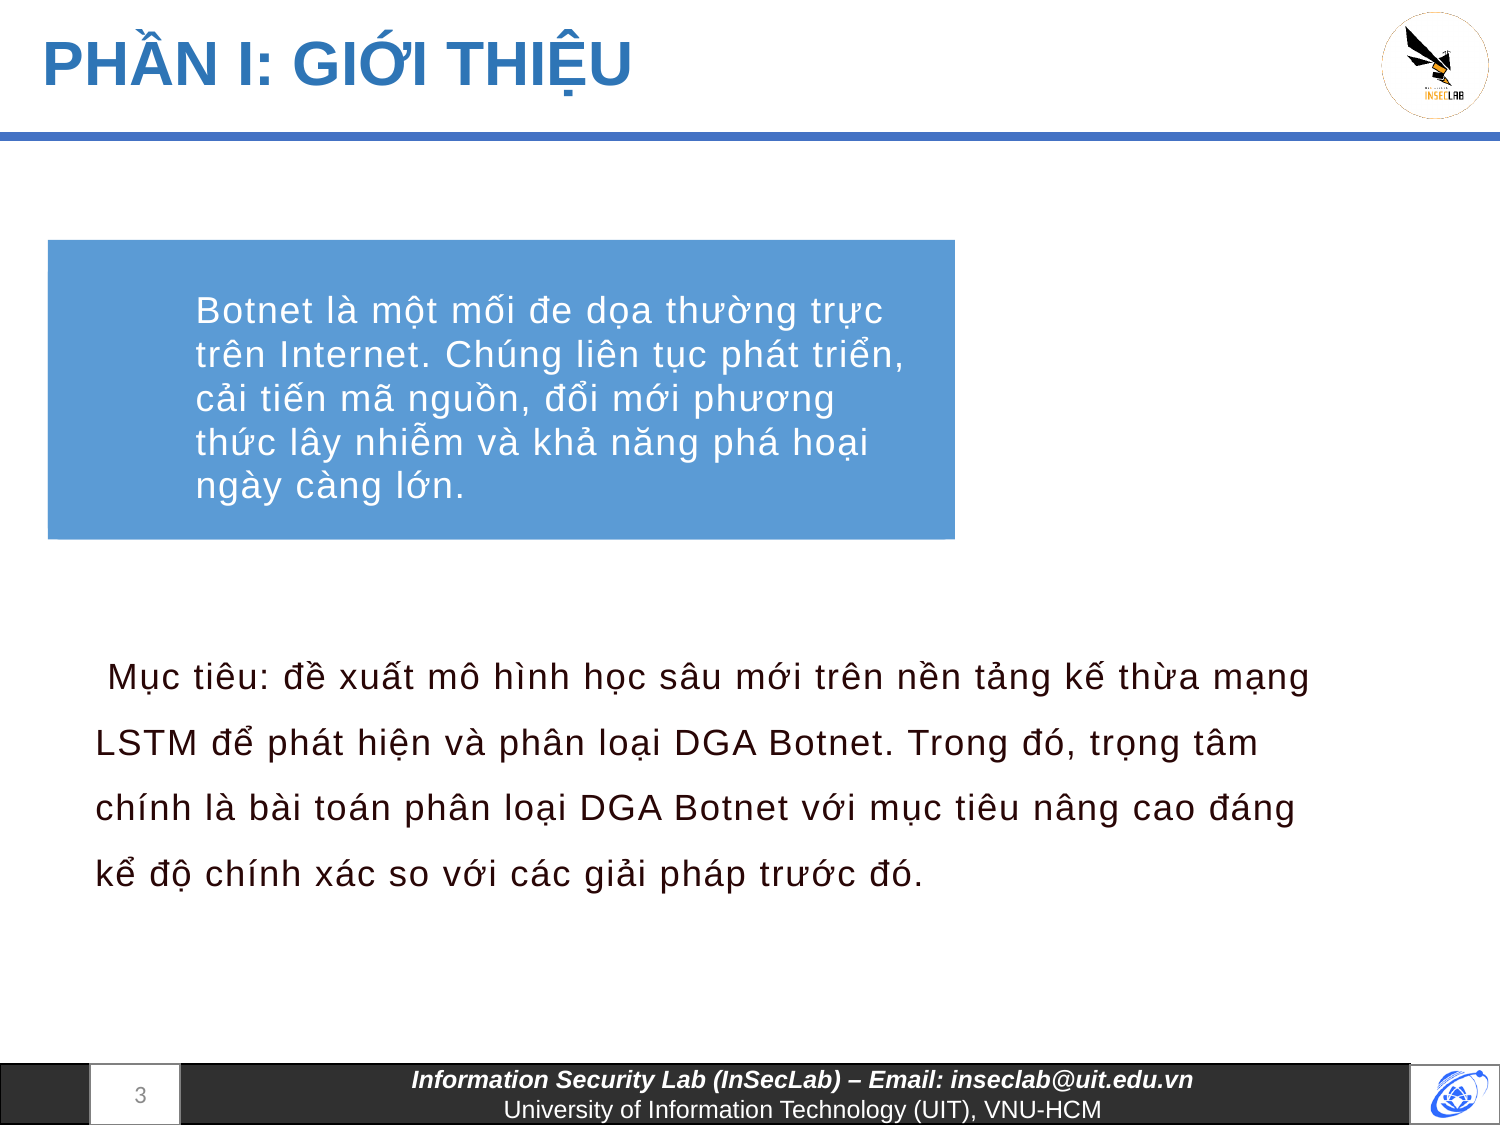

# PHẦN I: GIỚI THIỆU

Botnet là một mối đe dọa thường trực trên Internet. Chúng liên tục phát triển, cải tiến mã nguồn, đổi mới phương thức lây nhiễm và khả năng phá hoại ngày càng lớn.
 Mục tiêu: đề xuất mô hình học sâu mới trên nền tảng kế thừa mạng LSTM để phát hiện và phân loại DGA Botnet. Trong đó, trọng tâm chính là bài toán phân loại DGA Botnet với mục tiêu nâng cao đáng kể độ chính xác so với các giải pháp trước đó.
3